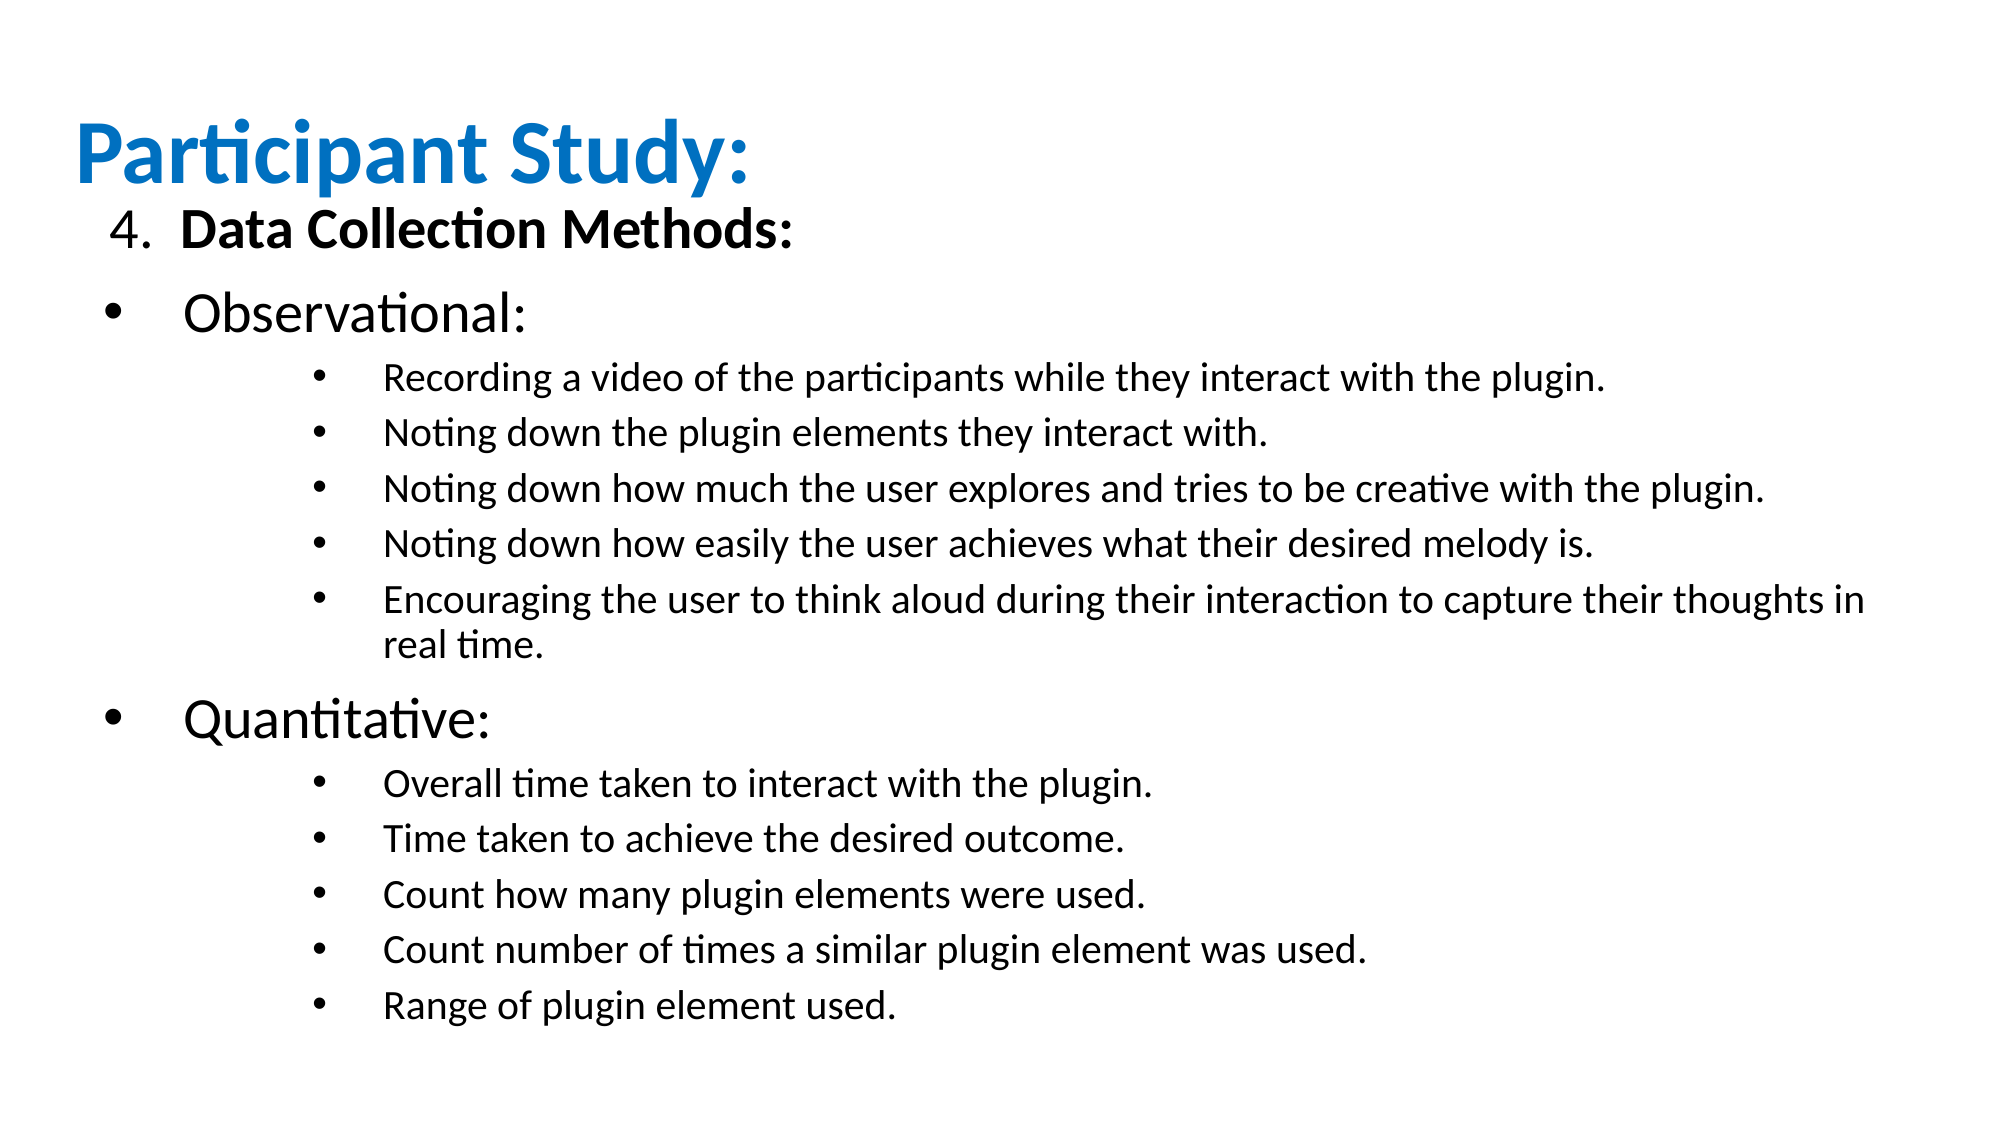

# Participant Study:

  4.  Data Collection Methods:
Observational:
Recording a video of the participants while they interact with the plugin.
Noting down the plugin elements they interact with.
Noting down how much the user explores and tries to be creative with the plugin.
Noting down how easily the user achieves what their desired melody is.
Encouraging the user to think aloud during their interaction to capture their thoughts in real time.
Quantitative:
Overall time taken to interact with the plugin.
Time taken to achieve the desired outcome.
Count how many plugin elements were used.
Count number of times a similar plugin element was used.
Range of plugin element used.